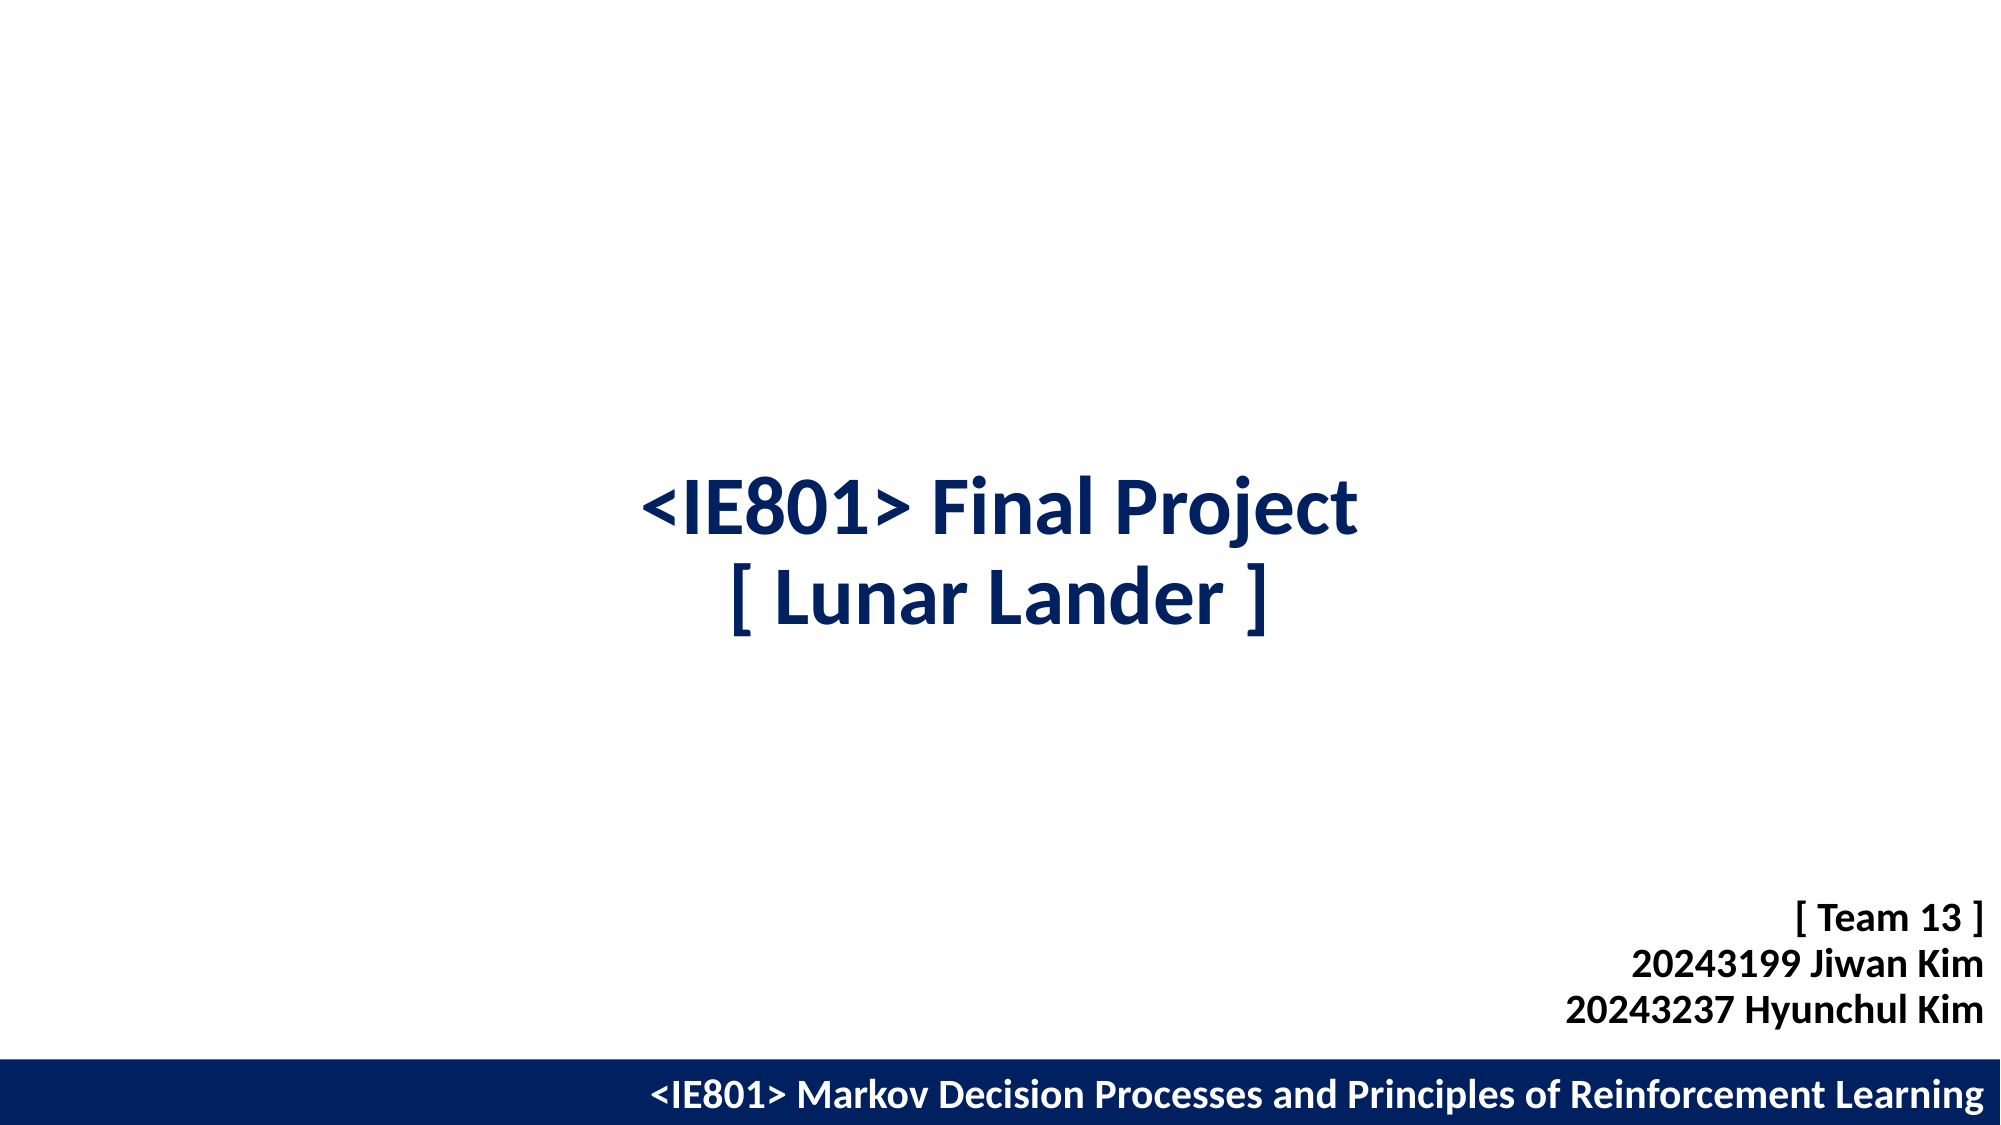

# <IE801> Final Project [ Lunar Lander ]
 [ Team 13 ]
20243199 Jiwan Kim
20243237 Hyunchul Kim
<IE801> Markov Decision Processes and Principles of Reinforcement Learning